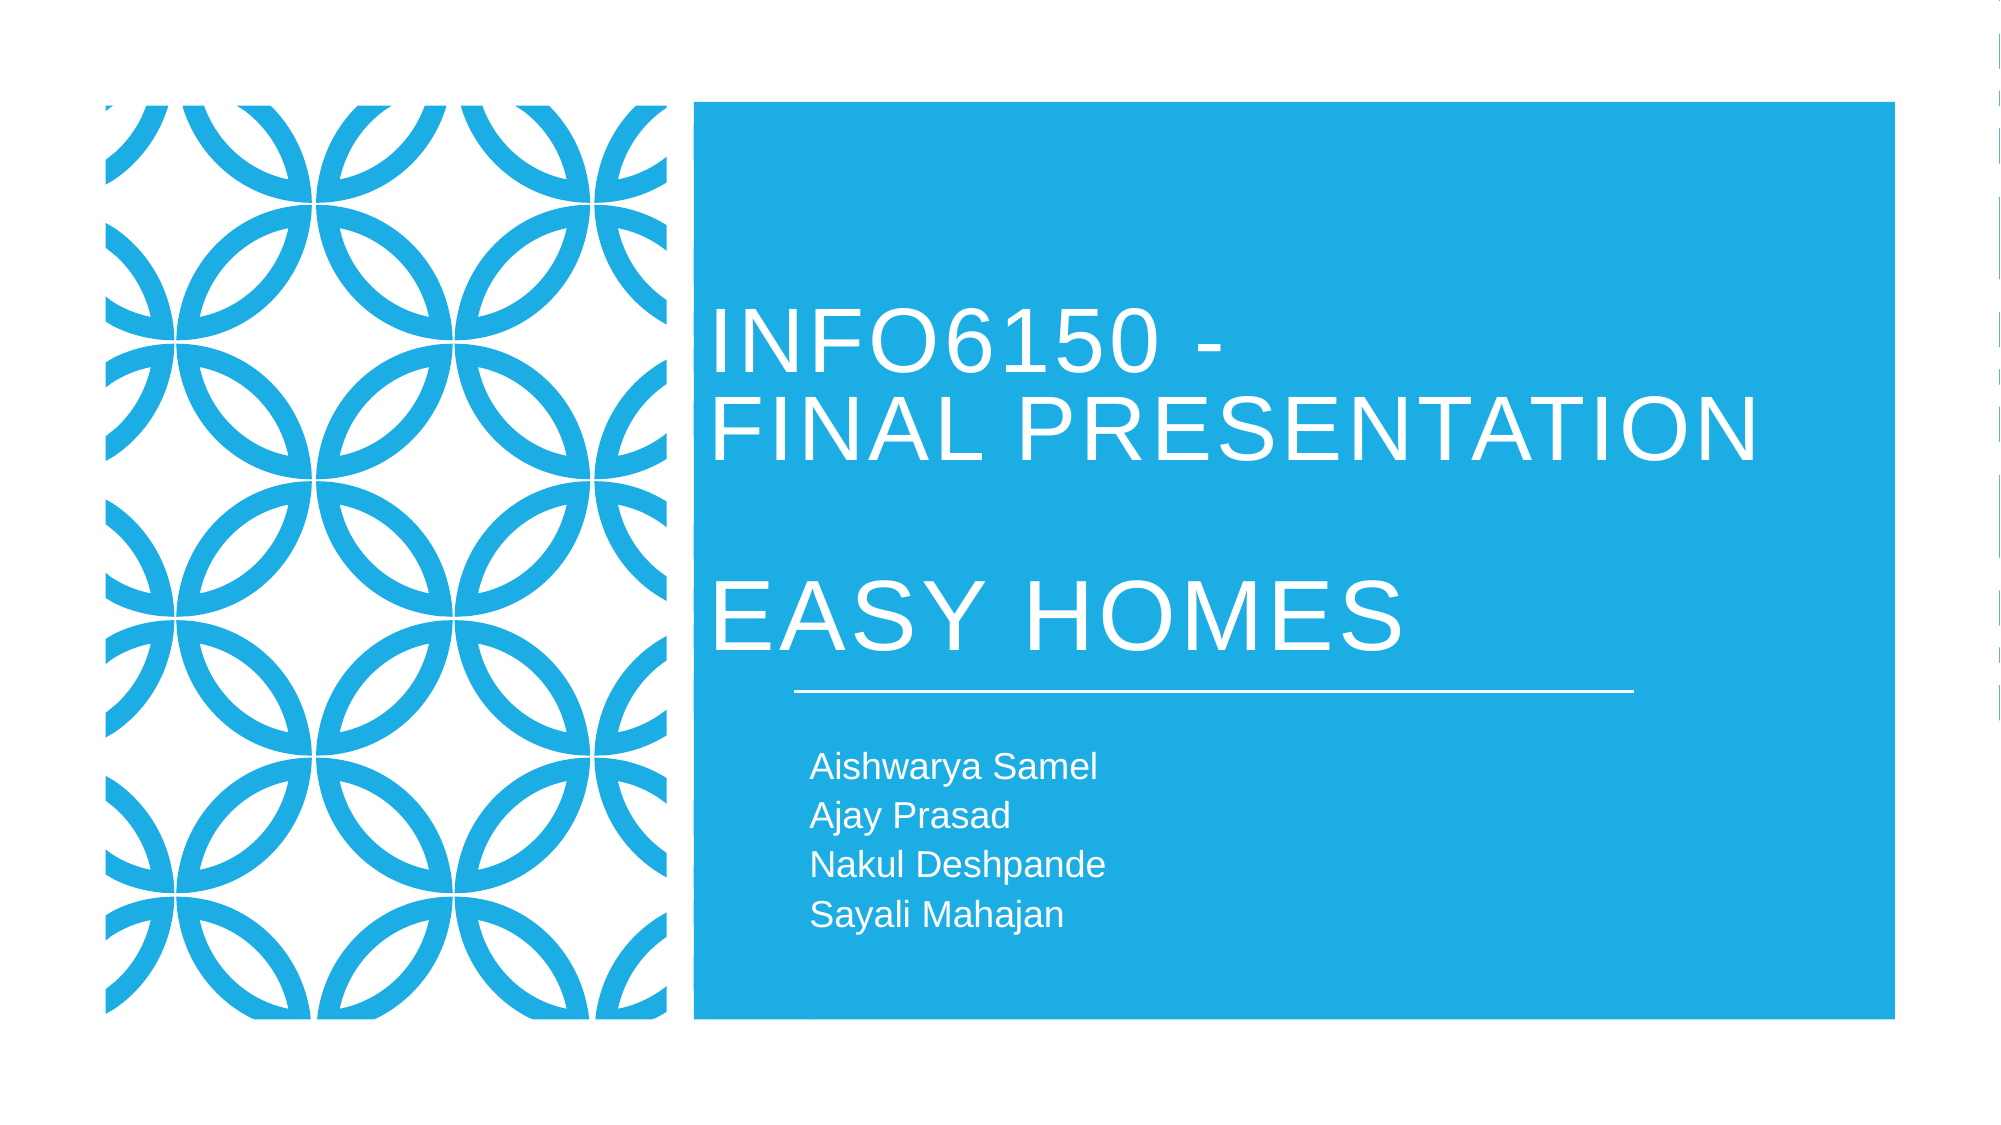

# INFO6150 - Final Presentation Easy Homes

Aishwarya Samel
Ajay Prasad
Nakul Deshpande
Sayali Mahajan